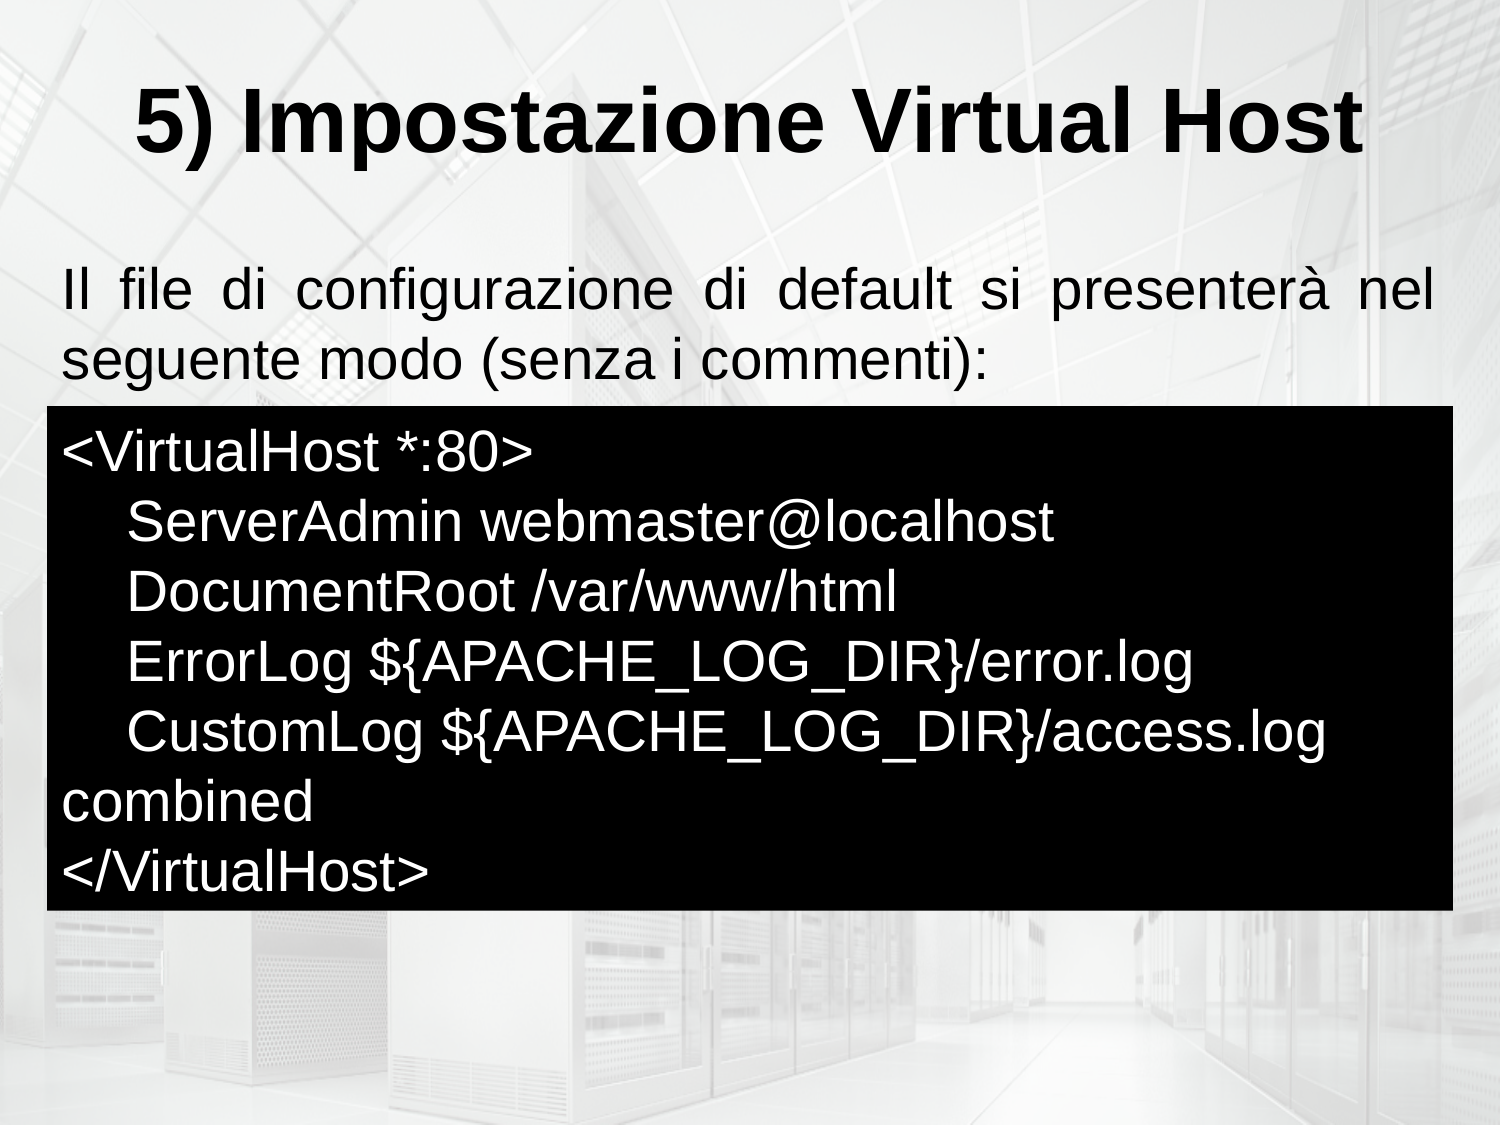

5) Impostazione Virtual Host
Il file di configurazione di default si presenterà nel seguente modo (senza i commenti):
<VirtualHost *:80>
    ServerAdmin webmaster@localhost
    DocumentRoot /var/www/html
    ErrorLog ${APACHE_LOG_DIR}/error.log
    CustomLog ${APACHE_LOG_DIR}/access.log combined
</VirtualHost>